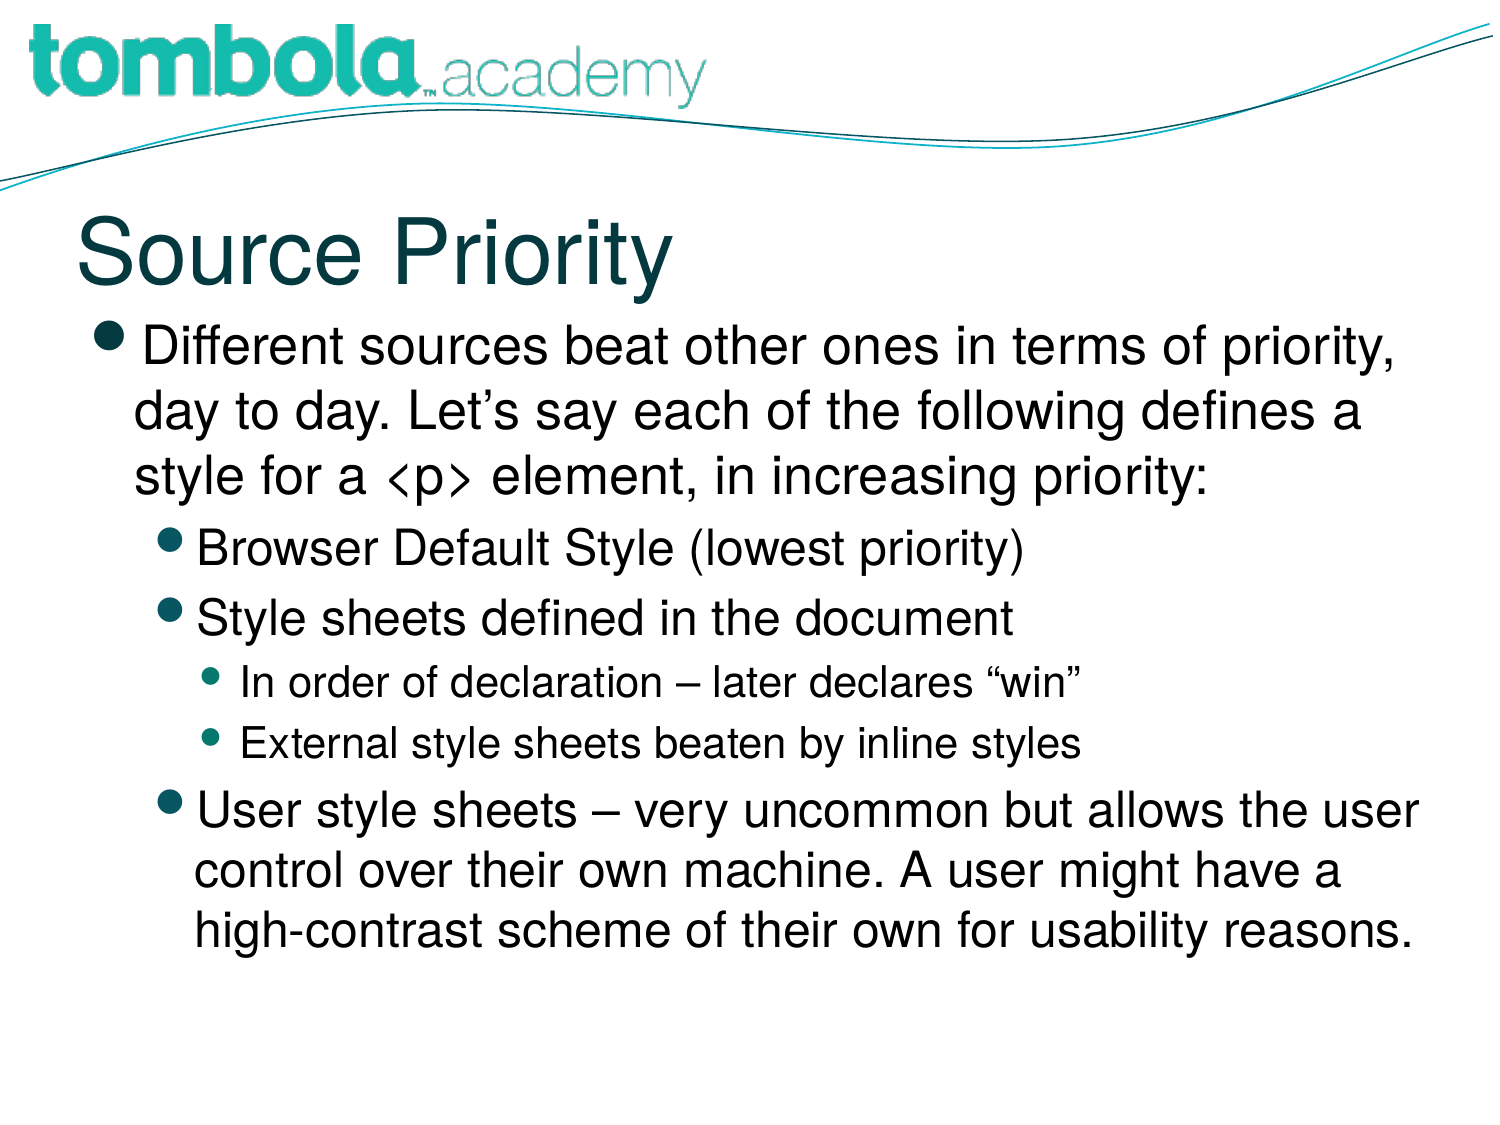

# Source Priority
Different sources beat other ones in terms of priority, day to day. Let’s say each of the following defines a style for a <p> element, in increasing priority:
Browser Default Style (lowest priority)
Style sheets defined in the document
In order of declaration – later declares “win”
External style sheets beaten by inline styles
User style sheets – very uncommon but allows the user control over their own machine. A user might have a high-contrast scheme of their own for usability reasons.